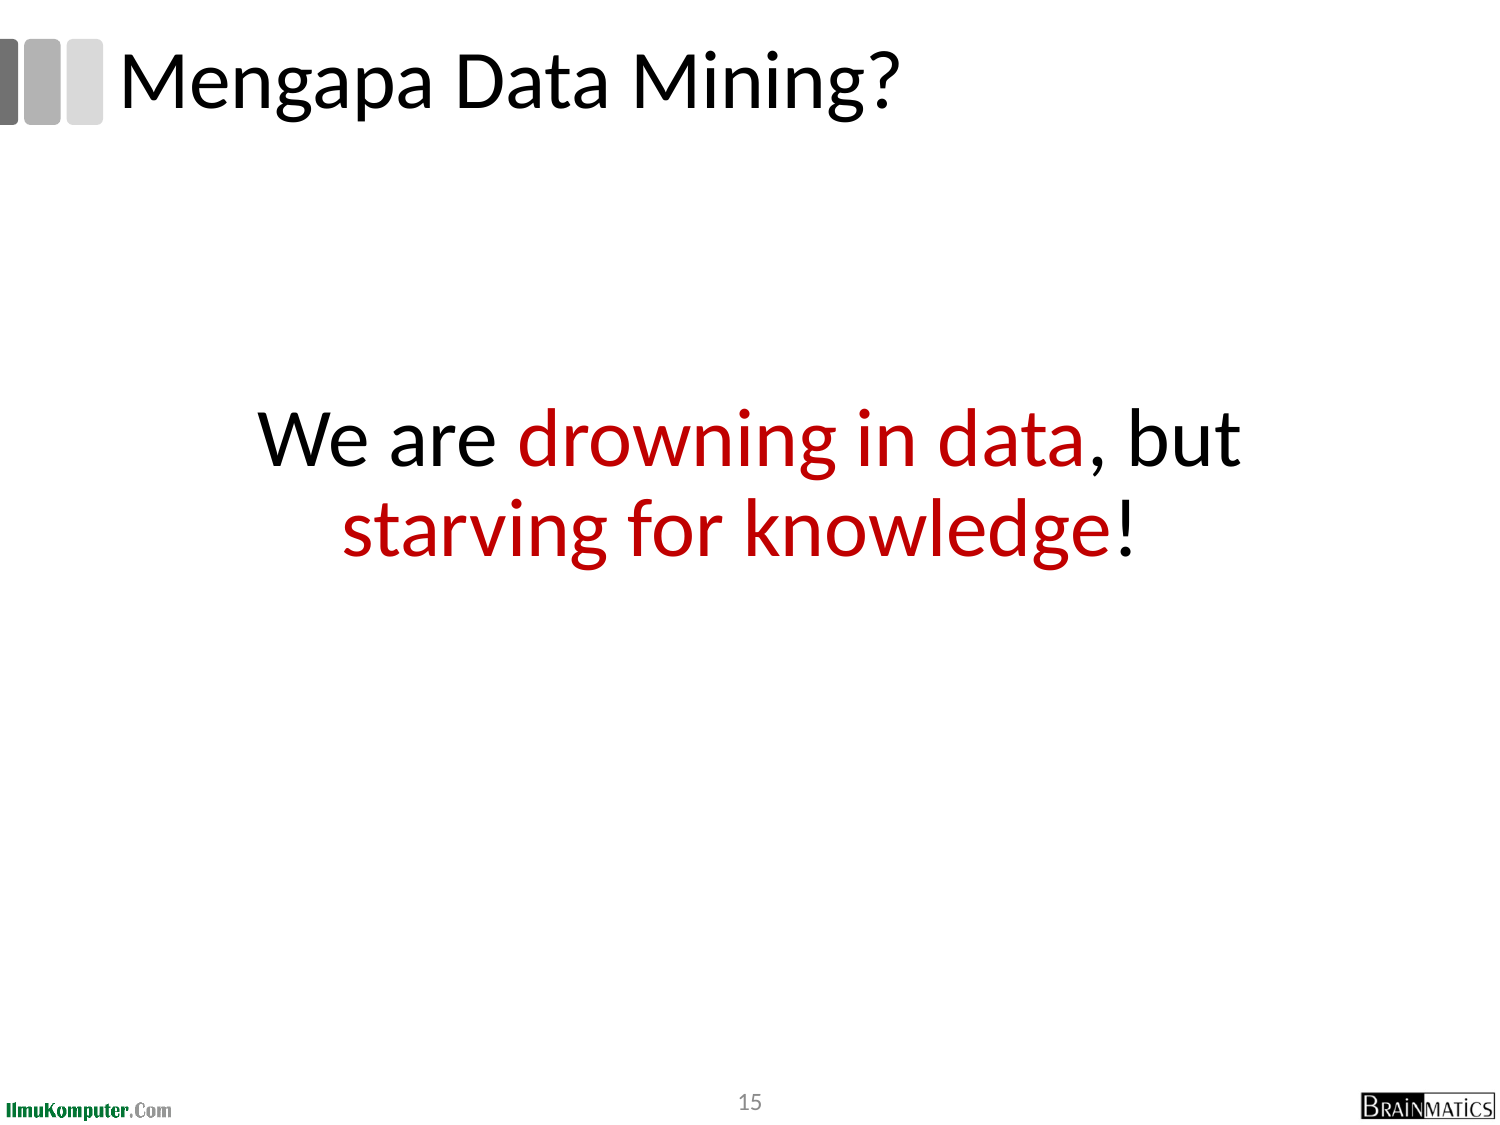

# Mengapa Data Mining?
We are drowning in data, but starving for knowledge!
15